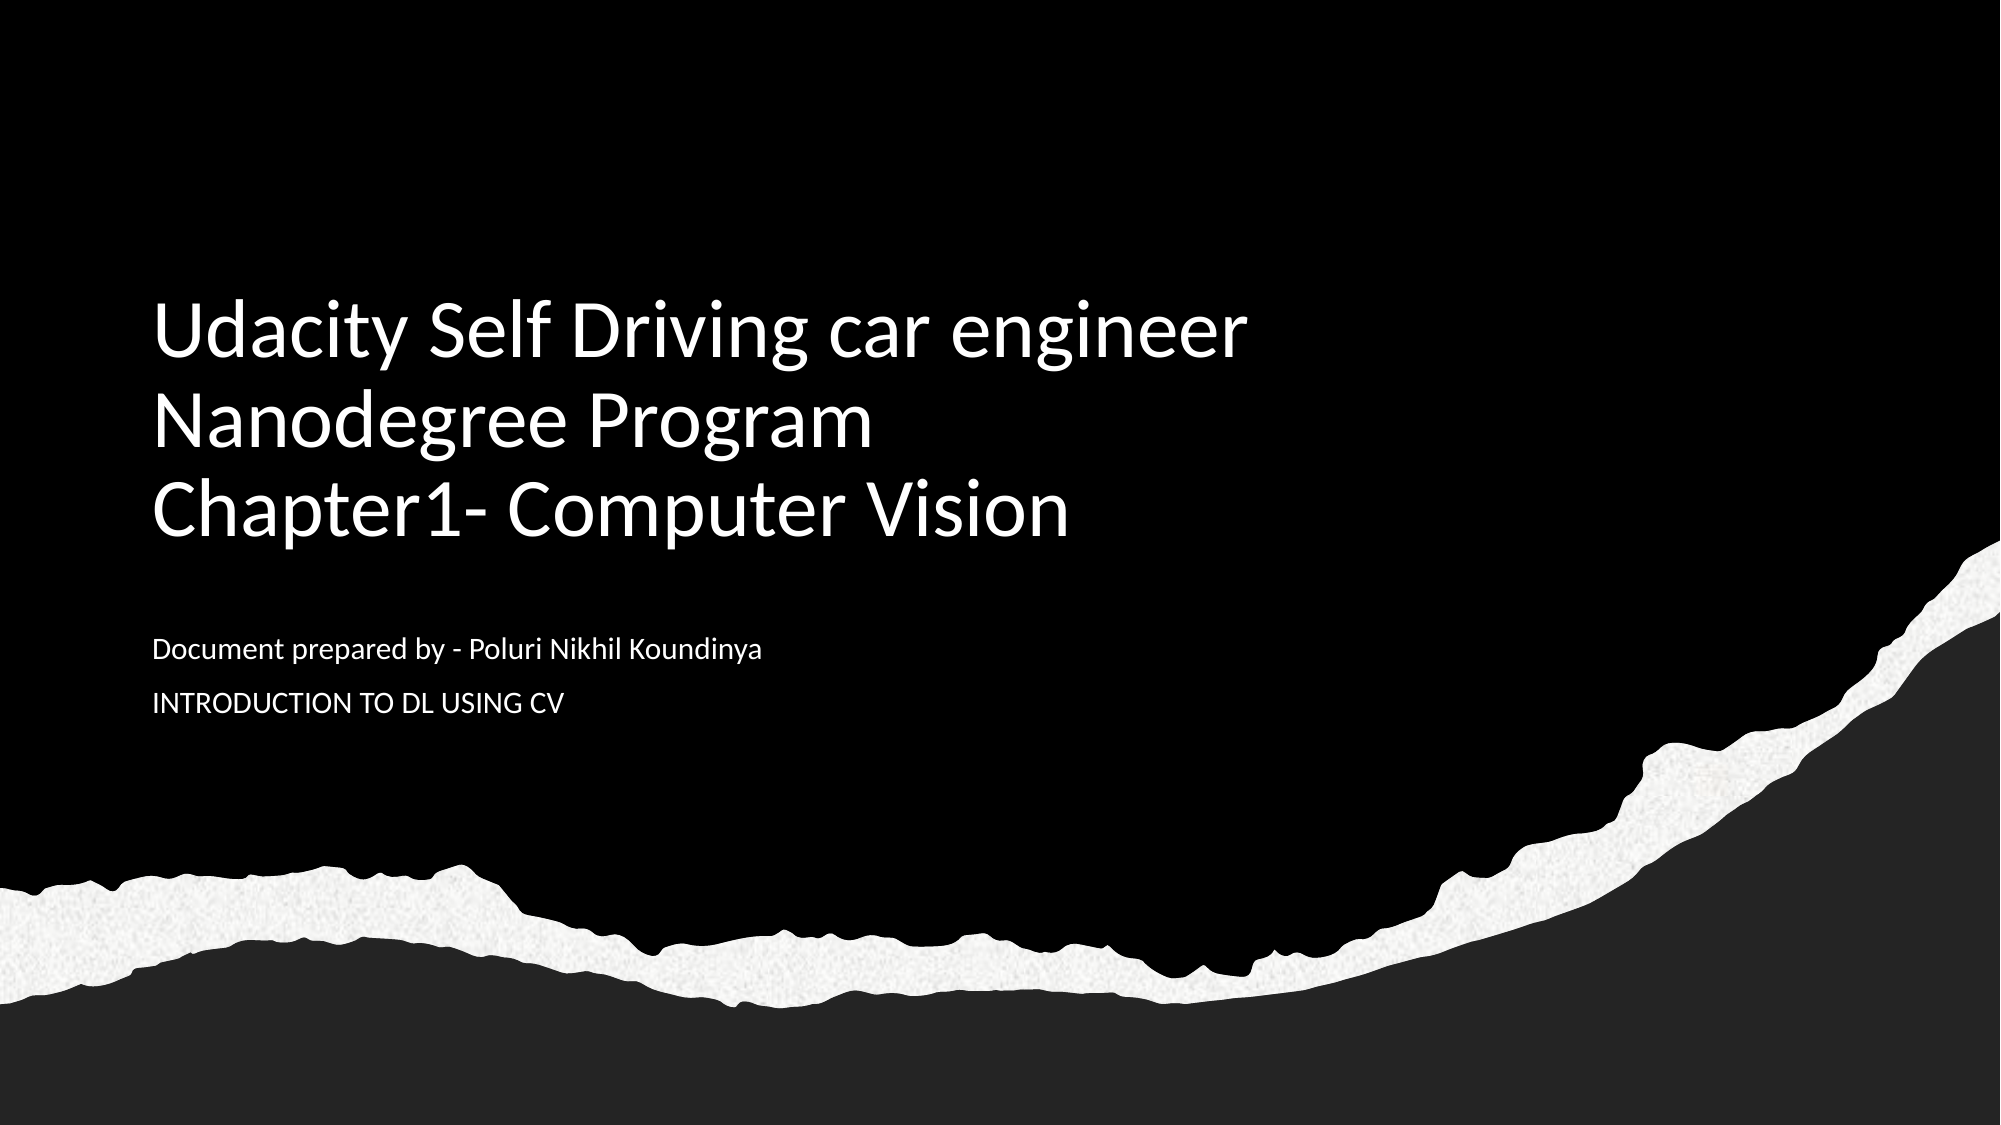

# Udacity Self Driving car engineer Nanodegree Program Chapter1- Computer Vision

Document prepared by - Poluri Nikhil Koundinya
INTRODUCTION TO DL USING CV